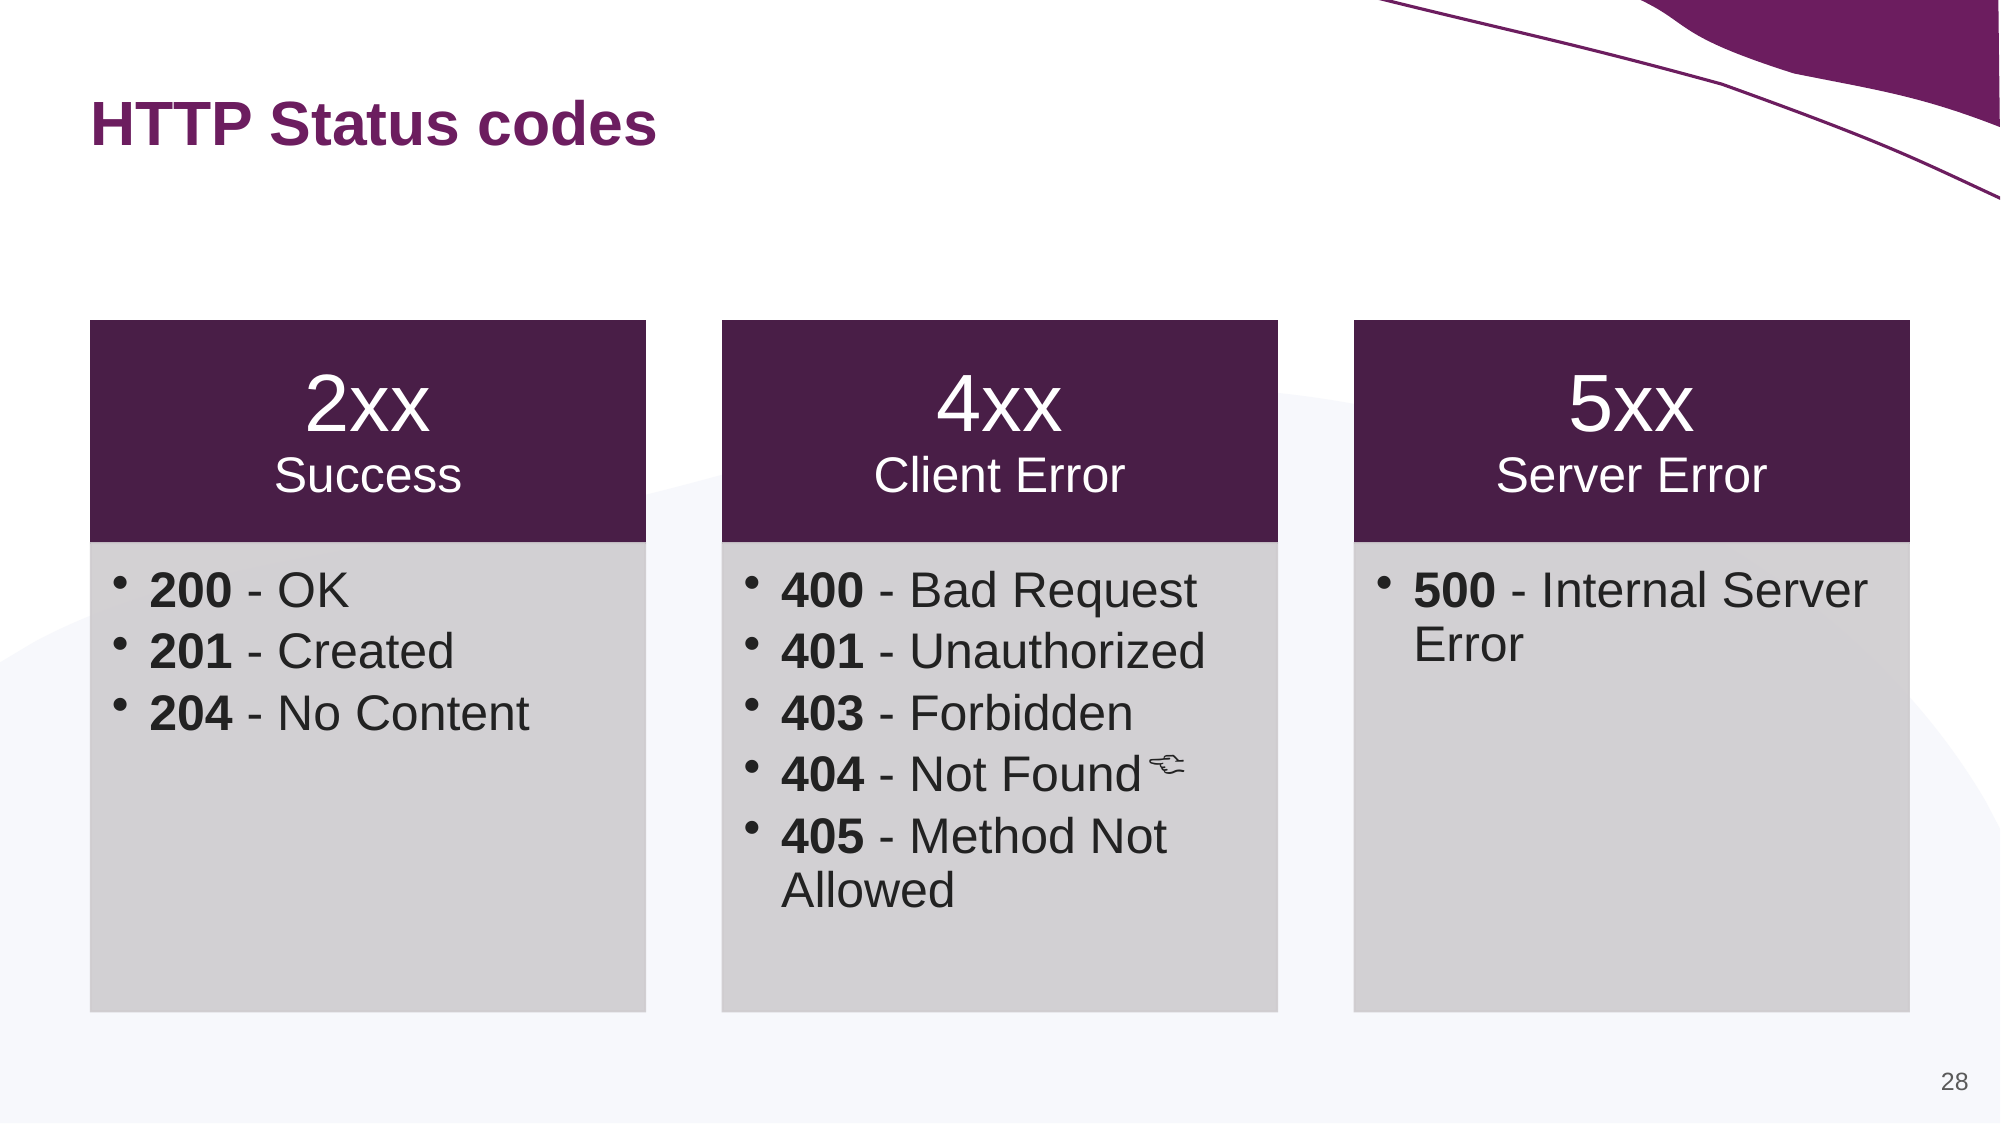

# HTTP Status codes
2xx
Success
200 - OK
201 - Created
204 - No Content
4xx
Client Error
400 - Bad Request
401 - Unauthorized
403 - Forbidden
404 - Not Found
405 - Method Not Allowed
5xx
Server Error
500 - Internal Server Error
👈
28